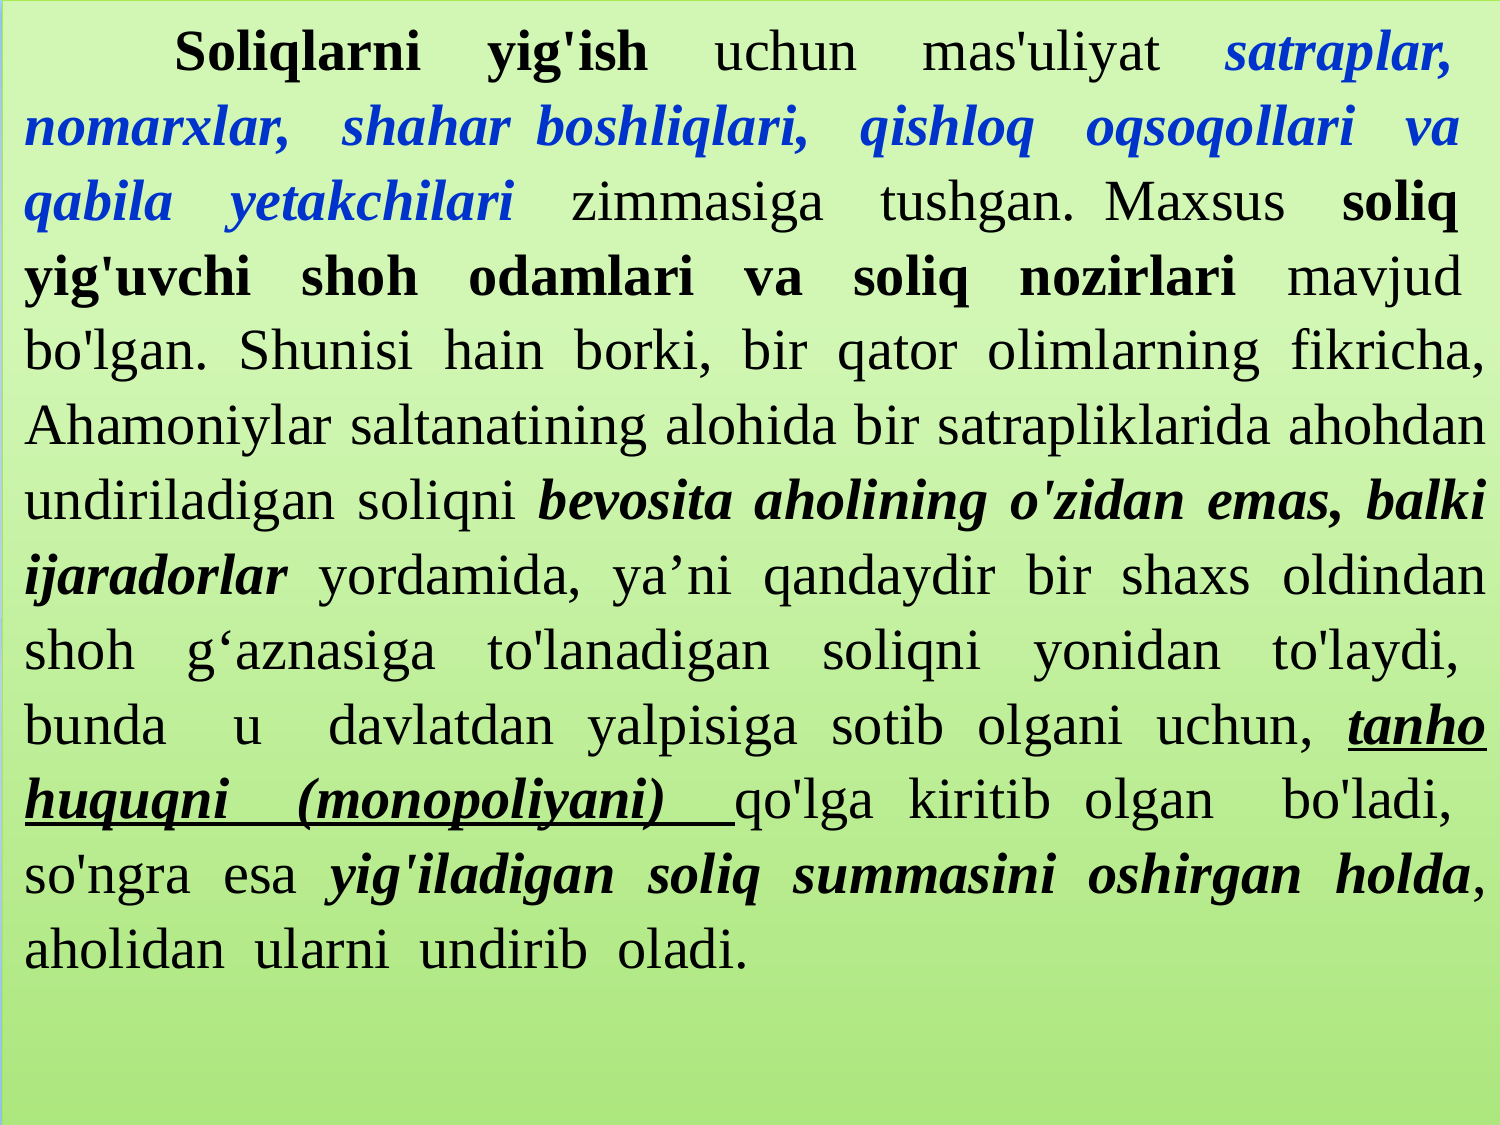

Soliqlarni  yig'ish  uchun  mas'uliyat  satraplar,  nomarxlar,  shahar boshliqlari,  qishloq  oqsoqollari  va  qabila  yetakchilari  zimmasiga  tushgan. Maxsus  soliq  yig'uvchi  shoh  odamlari  va  soliq  nozirlari  mavjud  bo'lgan. Shunisi hain borki, bir qator olimlarning fikricha, Ahamoniylar saltanatining alohida bir satrapliklarida ahohdan undiriladigan soliqni bevosita aholining o'zidan emas, balki ijaradorlar yordamida, ya’ni qandaydir bir shaxs oldindan shoh  g‘aznasiga  to'lanadigan  soliqni  yonidan  to'laydi,  bunda  u  davlatdan yalpisiga sotib olgani uchun, tanho huquqni  (monopoliyani)  qo'lga kiritib olgan  bo'ladi,  so'ngra  esa  yig'iladigan  soliq  summasini  oshirgan  holda, aholidan  ularni  undirib  oladi.